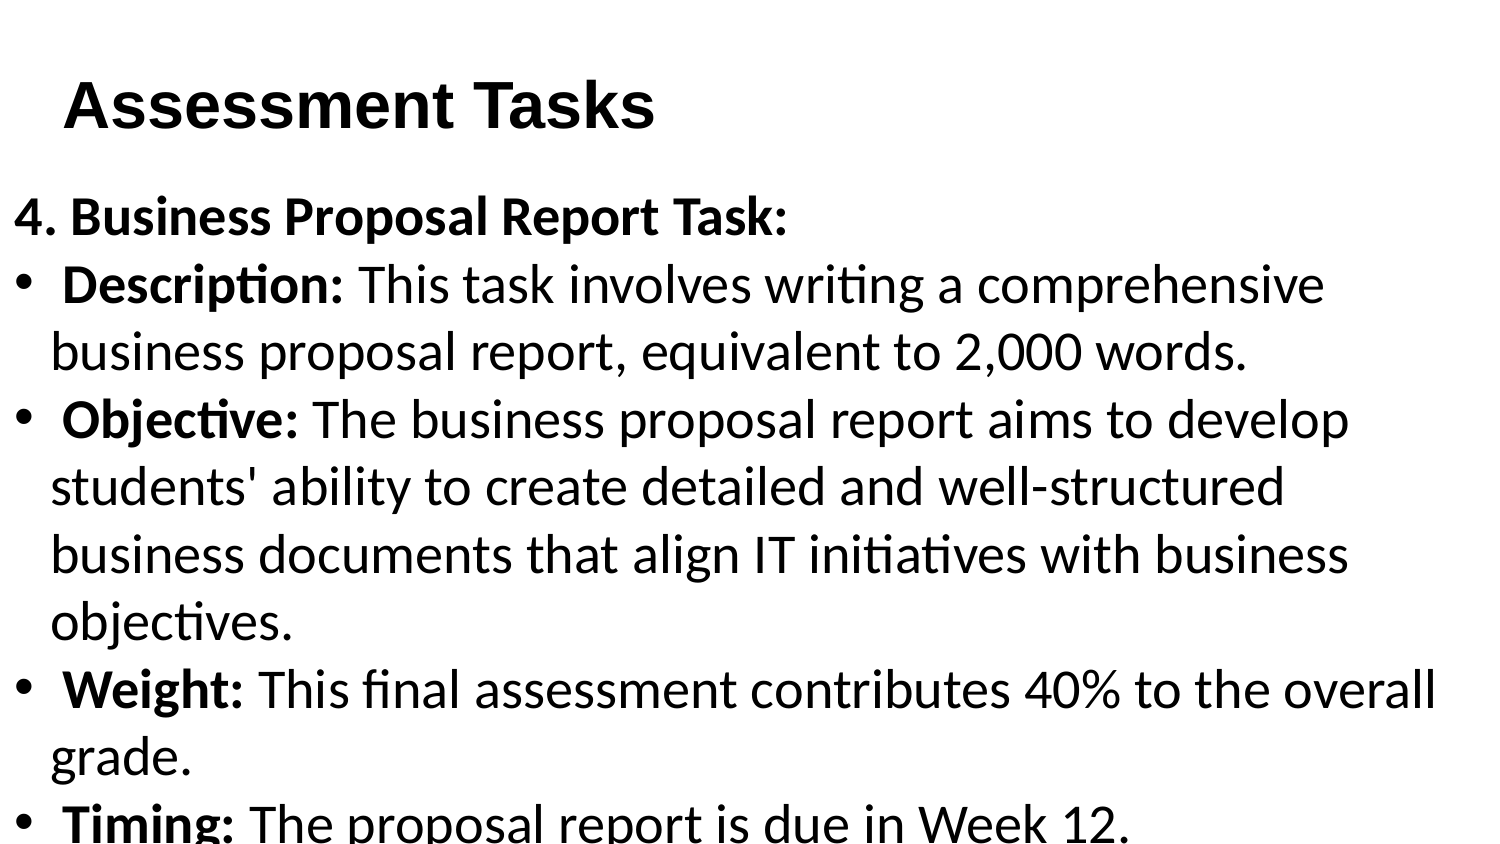

Assessment Tasks
4. Business Proposal Report Task:
 Description: This task involves writing a comprehensive business proposal report, equivalent to 2,000 words.
 Objective: The business proposal report aims to develop students' ability to create detailed and well-structured business documents that align IT initiatives with business objectives.
 Weight: This final assessment contributes 40% to the overall grade.
 Timing: The proposal report is due in Week 12.